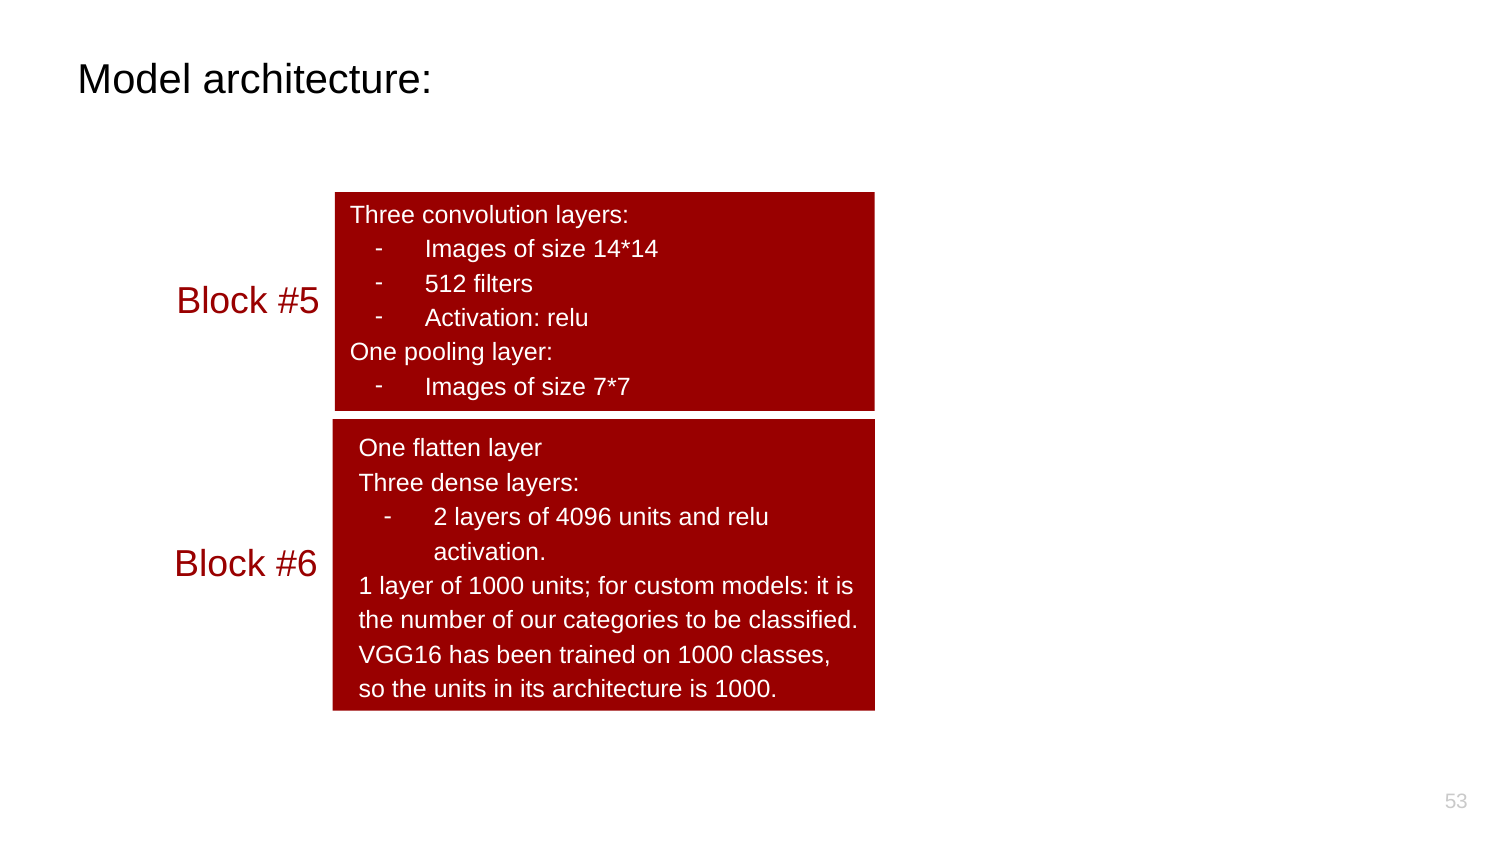

Model architecture:

Block #5
Three convolution layers:
Images of size 14*14
512 filters
Activation: relu
One pooling layer:
Images of size 7*7

Block #6
One flatten layer
Three dense layers:
2 layers of 4096 units and relu activation.
1 layer of 1000 units; for custom models: it is the number of our categories to be classified. VGG16 has been trained on 1000 classes, so the units in its architecture is 1000.

53